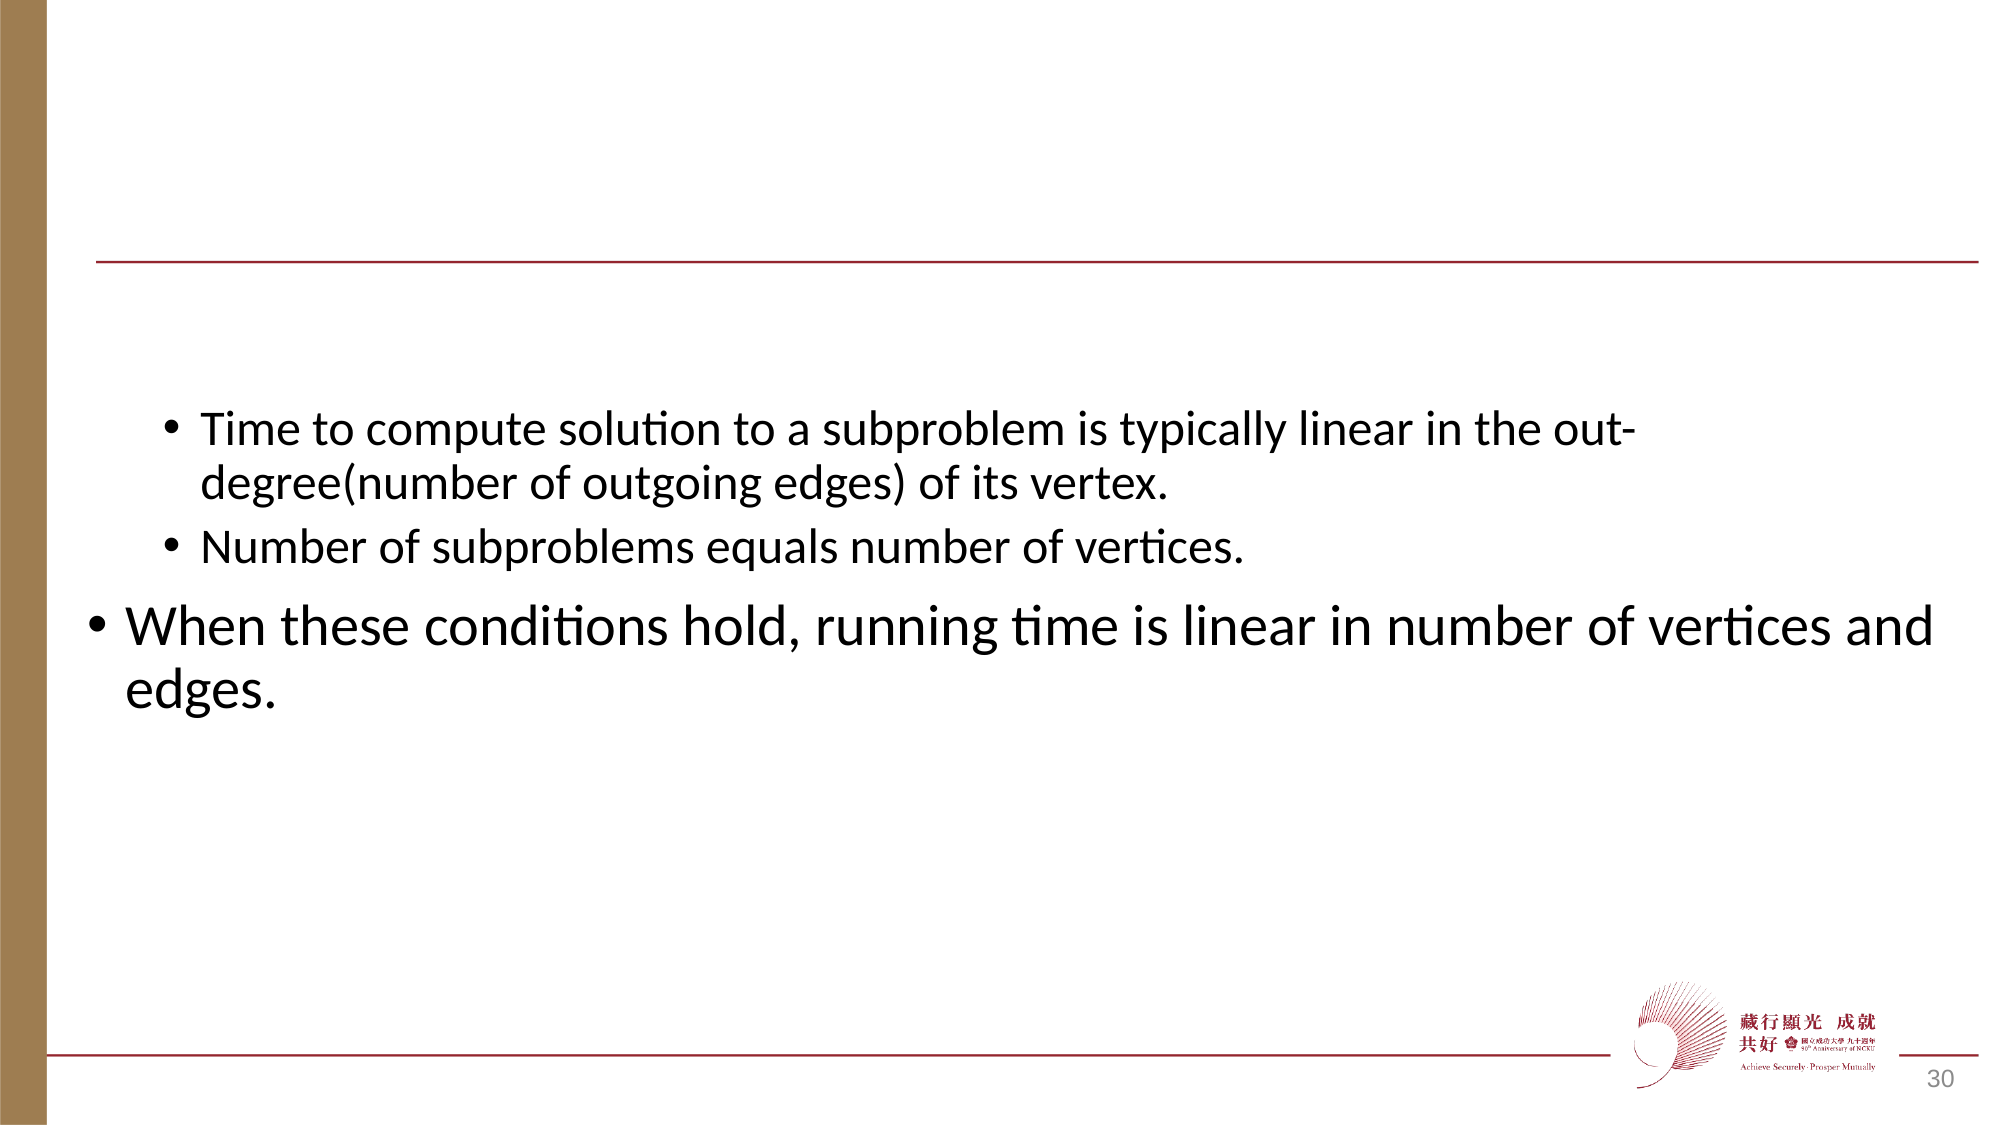

#
Time to compute solution to a subproblem is typically linear in the out-degree(number of outgoing edges) of its vertex.
Number of subproblems equals number of vertices.
When these conditions hold, running time is linear in number of vertices and edges.

30